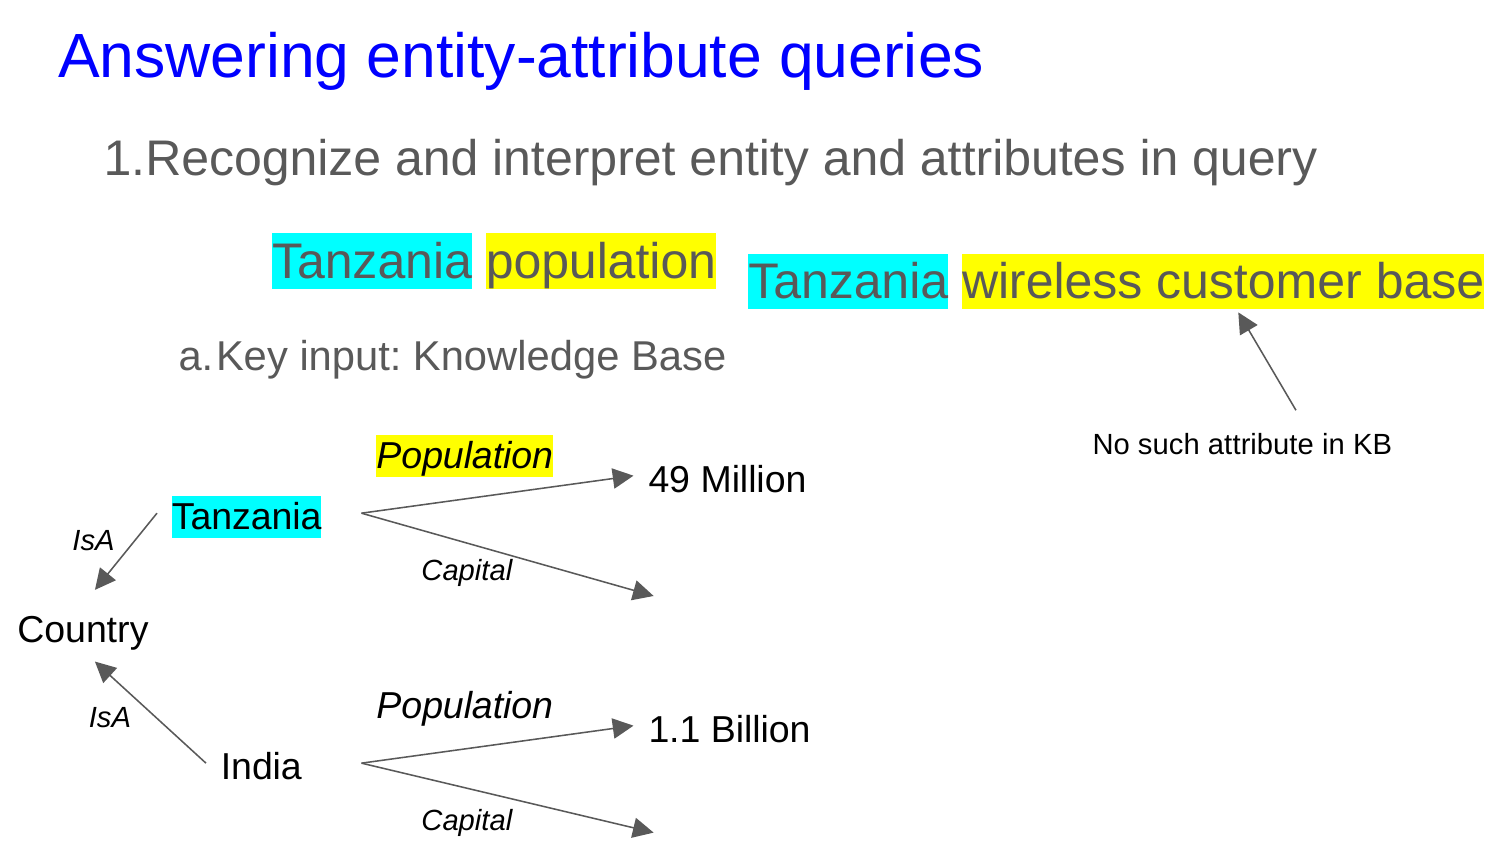

# Answering entity-attribute queries
Recognize and interpret entity and attributes in query
	    Tanzania population
Key input: Knowledge Base

Tanzania wireless customer base

No such attribute in KB
Population
49 Million
Tanzania
IsA
Capital
Country
Population
IsA
1.1 Billion
India
Capital